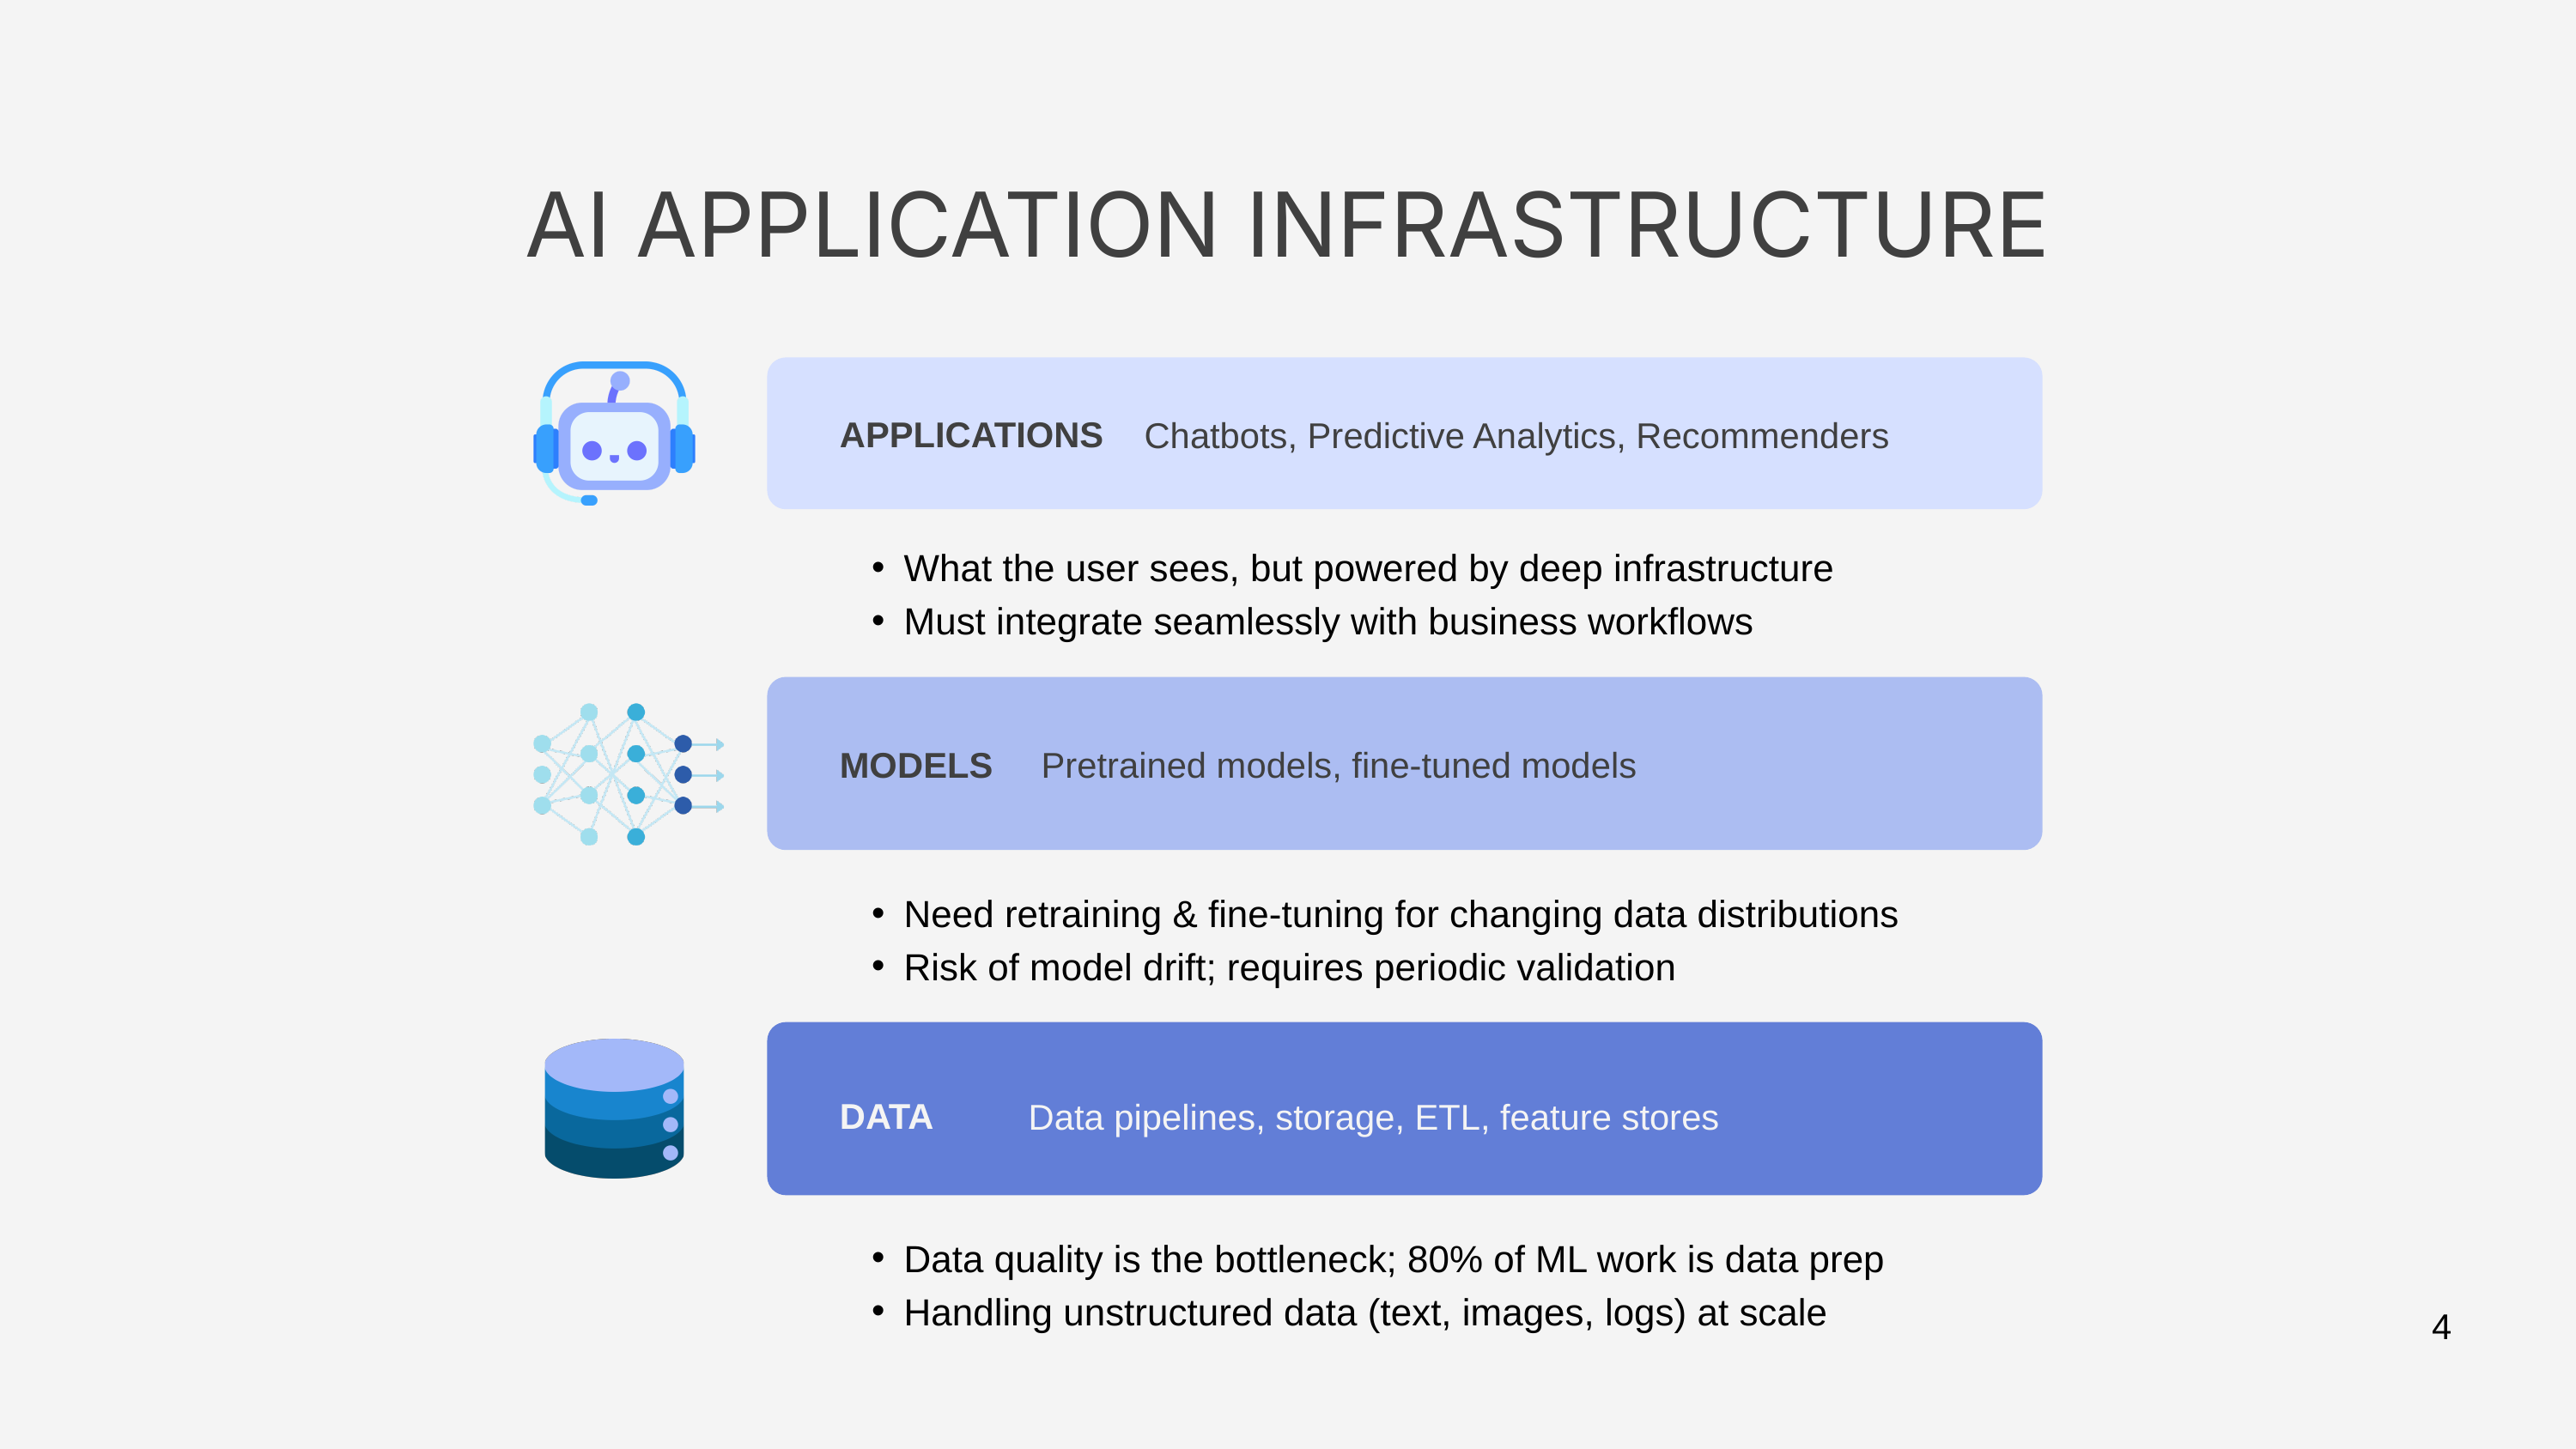

AI APPLICATION INFRASTRUCTURE

Chatbots, Predictive Analytics, Recommenders
APPLICATIONS
What the user sees, but powered by deep infrastructure
Must integrate seamlessly with business workflows

Pretrained models, fine-tuned models
MODELS
Need retraining & fine-tuning for changing data distributions
Risk of model drift; requires periodic validation

Data pipelines, storage, ETL, feature stores
DATA
Data quality is the bottleneck; 80% of ML work is data prep
Handling unstructured data (text, images, logs) at scale
4